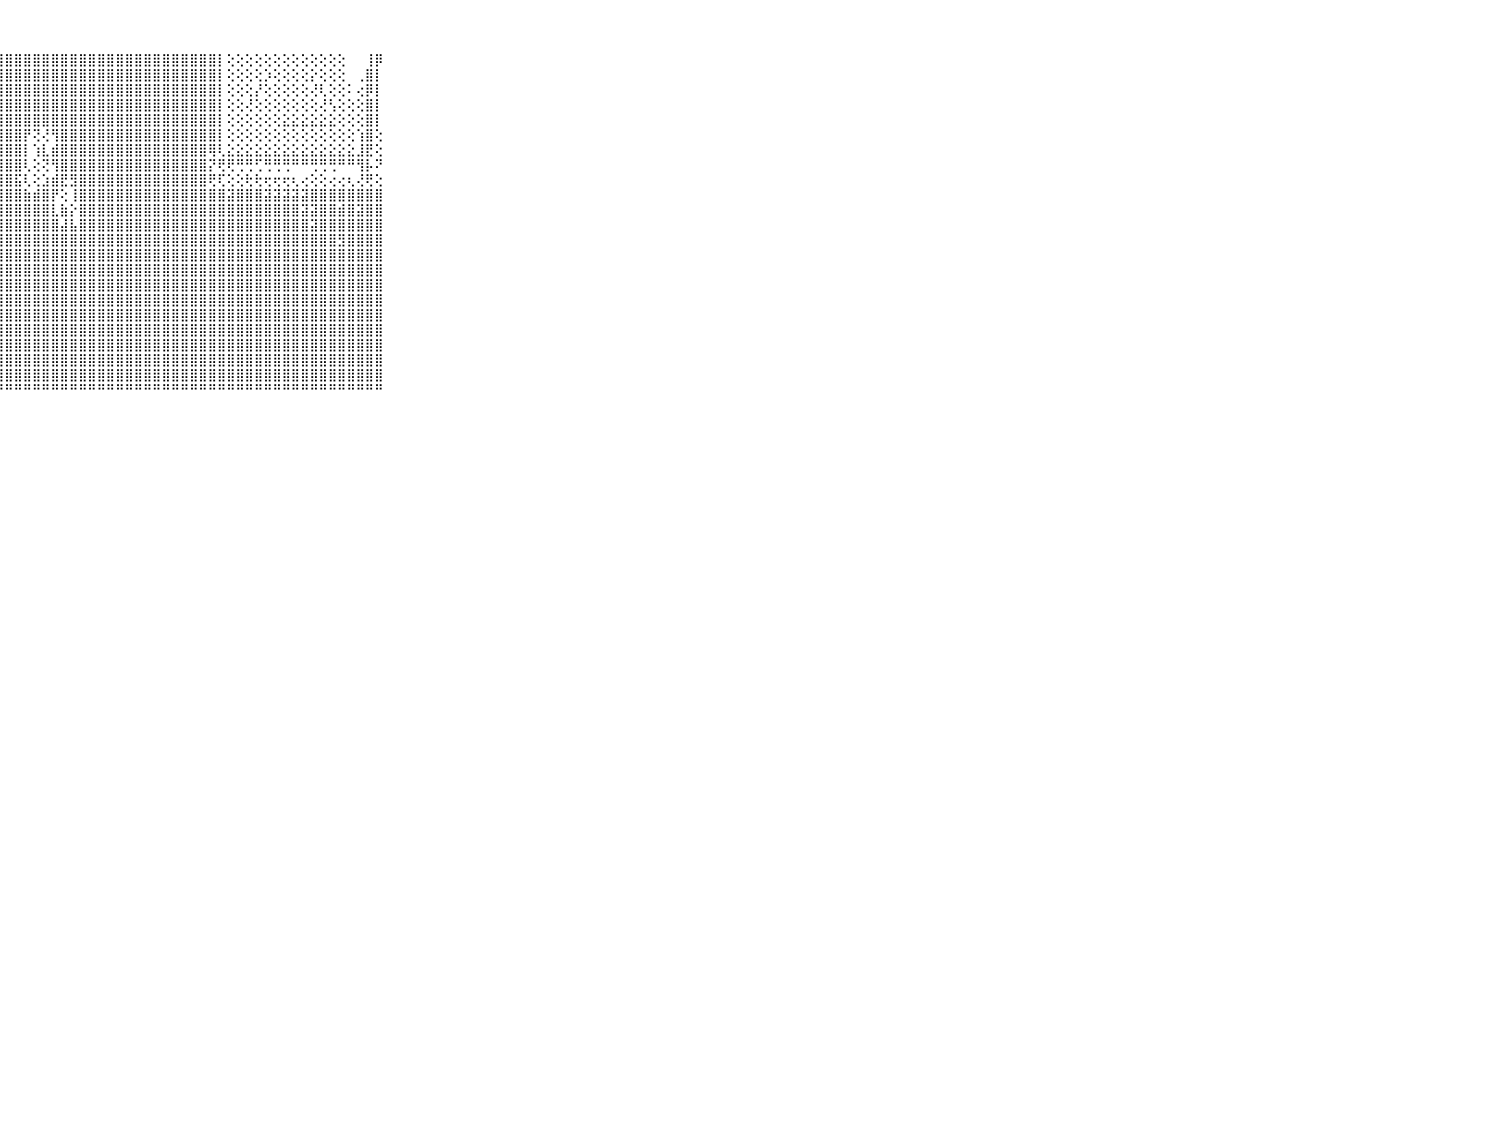

⠀⠀⠀⠀⠀⠀⠀⠀⠀⠀⠀⠁⠑⠑⠑⢁⢕⠀⢁⣿⣿⣿⣿⣿⣿⣿⣿⣿⣿⣿⣿⣿⣿⣿⣿⣿⣿⣿⣿⣿⣿⣿⣿⣿⣿⣿⣿⣿⣿⣿⣿⡇⢕⢕⢕⢕⢕⢕⢕⢕⢕⢕⢕⢕⢕⠀⠀⢸⡿⠀⠀⠀⠀⠀⠀⠀⠀⠀⠀⠀⠀
⠀⠀⠀⠀⠀⠀⠀⠀⠀⠀⠀⠀⠀⠀⠀⢀⠅⠄⢕⣿⣿⣿⣿⣿⣿⣿⣿⣿⣿⣿⣿⣿⣿⣿⣿⣿⣿⣿⣿⣿⣿⣿⣿⣿⣿⣿⣿⣿⣿⣿⣿⡇⢕⢕⢕⢕⡱⢕⢕⢕⢕⡕⢕⢕⢕⠀⢀⣿⡇⠀⠀⠀⠀⠀⠀⠀⠀⠀⠀⠀⠀
⠀⠀⠀⠀⠀⠀⠀⠀⠀⠀⠀⠀⠀⠀⠀⠑⢔⠀⢕⣿⣿⣿⣿⣿⣿⣿⣿⣿⣿⣿⣿⣿⣿⣿⣿⣿⣿⣿⣿⣿⣿⣿⣿⣿⣿⣿⣿⣿⣿⣿⣿⡇⢕⢕⢕⡜⢕⢕⢕⢕⢕⢜⢇⢕⢕⠅⢔⡿⡇⠀⠀⠀⠀⠀⠀⠀⠀⠀⠀⠀⠀
⠀⠀⠀⠀⠀⠀⠀⠀⠀⠀⠀⠀⠄⠀⠀⢕⢕⠐⢕⣿⣿⣿⣿⣿⣿⣿⣿⣿⣿⣿⣿⣿⣿⣿⣿⣿⣿⣿⣿⣿⣿⣿⣿⣿⣿⣿⣿⣿⣿⣿⣿⡇⢕⢕⢜⢕⢕⢕⢕⢕⢕⢕⢜⢣⢕⢕⢕⣿⡇⠀⠀⠀⠀⠀⠀⠀⠀⠀⠀⠀⠀
⠀⠀⠀⠀⠀⠀⠀⠀⠀⠀⠀⢔⢔⢔⢔⢕⢅⢀⢕⣿⣿⣿⣿⣿⣿⣿⣿⣿⣿⣿⣿⣿⣿⣿⣿⣿⣿⣿⣿⣿⣿⣿⣿⣿⣿⣿⣿⣿⣿⣿⣿⡇⢕⢕⢕⢕⢕⢕⣕⣕⣕⣕⣕⣕⢕⢕⢕⣿⡇⠀⠀⠀⠀⠀⠀⠀⠀⠀⠀⠀⠀
⠀⠀⠀⠀⠀⠀⠀⠀⠀⠀⠀⠱⢕⢕⢱⢕⢕⢱⢕⣿⣿⣿⣿⣿⣿⣿⣿⣿⣿⣿⡟⢝⢜⢻⣿⣿⣿⣿⣿⣿⣿⣿⣿⣿⣿⣿⣿⣿⣿⣿⣿⡇⢕⢕⢕⢕⢕⢕⢕⢕⢕⢕⢕⢕⢕⢕⢱⣿⢕⠀⠀⠀⠀⠀⠀⠀⠀⠀⠀⠀⠀
⠀⠀⠀⠀⠀⠀⠀⠀⠀⠀⠀⢔⢔⢔⢕⢕⢕⢕⢕⢿⣿⣿⣿⣿⣿⣿⣿⣿⣿⣿⡇⢱⣇⣾⣿⣿⣿⣿⣿⣿⣿⣿⣿⣿⣿⣿⣿⣿⣿⣿⢿⢇⣕⣕⣕⣕⣕⣕⣕⣕⣕⣕⣕⣕⣕⣕⣸⣟⢕⠀⠀⠀⠀⠀⠀⠀⠀⠀⠀⠀⠀
⠀⠀⠀⠀⠀⠀⠀⠀⠀⠀⠀⢕⢕⢕⢕⢕⢕⢕⢕⢾⣿⣿⣿⣿⣿⣿⣿⣿⣿⣿⢇⢕⢝⢻⣿⣿⣿⣿⣿⣿⣿⣿⣿⣿⣿⣿⣿⣿⣿⣿⡝⢟⢟⢛⢛⢋⢛⢛⢛⠛⠛⢛⢛⢛⠛⠛⢻⡧⠝⠀⠀⠀⠀⠀⠀⠀⠀⠀⠀⠀⠀
⠀⠀⠀⠀⠀⠀⠀⠀⠀⠀⠀⢕⢕⢕⢇⢸⢟⢕⢕⢸⣿⣿⣿⣿⣿⣿⣿⣿⣿⣯⢇⢕⣱⣾⣟⣻⣿⣿⣿⣿⣿⣿⣿⣿⣿⣿⣿⣿⣿⣿⢟⢏⢕⢕⢗⢗⢖⢖⢖⢆⢔⢕⢕⢔⢔⢆⢜⢟⢕⠀⠀⠀⠀⠀⠀⠀⠀⠀⠀⠀⠀
⠀⠀⠀⠀⠀⠀⠀⠀⠀⠀⠀⢕⢜⢕⢕⢸⢕⢕⢕⢸⣿⣿⣿⣿⣿⣻⣿⣿⣿⣿⣷⣾⣿⡟⢕⢸⣿⣿⣿⣿⣿⣿⣿⣿⣿⣿⣿⣿⣿⣿⣿⣿⣽⣿⣿⣿⣽⣽⣽⣽⣽⣿⣿⣿⣿⣿⣿⣿⣿⠀⠀⠀⠀⠀⠀⠀⠀⠀⠀⠀⠀
⠀⠀⠀⠀⠀⠀⠀⠀⠀⠀⠀⢕⢕⢗⢗⡞⢗⢕⢕⢸⣿⣿⣿⣿⣿⣿⣿⣿⣿⣿⣿⣿⣿⣇⣷⡕⣿⣿⣿⣿⣿⣿⣿⣿⣿⣿⣿⣿⣿⣿⣿⣿⣿⣿⣿⣿⣿⣿⣿⣿⣽⣽⣿⣿⣾⣿⣽⣿⣿⠀⠀⠀⠀⠀⠀⠀⠀⠀⠀⠀⠀
⠀⠀⠀⠀⠀⠀⠀⠀⠀⠀⠀⠜⢕⠕⢕⢗⢕⡕⢕⢸⣿⣿⣿⣿⣿⣿⣿⣿⣿⣿⣿⣿⣿⣿⣼⣧⣿⣿⣿⣿⣿⣿⣿⣿⣿⣿⣿⣿⣿⣿⣿⣿⣿⣿⣿⣿⣿⣿⣿⣿⣿⣽⣿⣿⣿⣿⣿⣿⣿⠀⠀⠀⠀⠀⠀⠀⠀⠀⠀⠀⠀
⠀⠀⠀⠀⠀⠀⠀⠀⠀⠀⠀⢰⢕⢕⢕⢕⢕⢕⢕⢸⣿⣿⣿⣿⣿⣿⣿⣿⣿⣿⣿⣿⣿⣿⣿⣿⣿⣿⣿⣿⣿⣿⣿⣿⣿⣿⣿⣿⣿⣿⣿⣿⣿⣿⣿⣿⣿⣿⣿⣿⣿⣿⣿⣿⣻⣿⣿⣿⣿⠀⠀⠀⠀⠀⠀⠀⠀⠀⠀⠀⠀
⠀⠀⠀⠀⠀⠀⠀⠀⠀⠀⠀⢕⢕⢕⢕⢕⢕⢕⢕⢸⣿⣿⣿⣿⣿⣿⣿⣿⣿⣿⣿⣿⣿⣿⣿⣿⣿⣿⣿⣿⣿⣿⣿⣿⣿⣿⣿⣿⣿⣿⣿⣿⣿⣿⣿⣿⣿⣿⣿⣿⣿⣿⣿⣿⣿⣿⣿⣿⣿⠀⠀⠀⠀⠀⠀⠀⠀⠀⠀⠀⠀
⠀⠀⠀⠀⠀⠀⠀⠀⠀⠀⠀⢕⢕⢕⢕⢕⢕⢕⢕⢸⣿⣿⣿⣿⣿⣿⣿⣿⣿⣿⣿⣿⣿⣿⣿⣿⣿⣿⣿⣿⣿⣿⣿⣿⣿⣿⣿⣿⣿⣿⣿⣿⣿⣿⣿⣿⣿⣿⣿⣿⣿⣿⣿⣿⣿⣿⣿⣿⣿⠀⠀⠀⠀⠀⠀⠀⠀⠀⠀⠀⠀
⠀⠀⠀⠀⠀⠀⠀⠀⠀⠀⠀⠕⢕⢕⢕⢸⢇⢕⡕⢸⣷⣽⣿⣿⣿⣿⣿⣿⣿⣿⣿⣿⣿⣿⣿⣿⣿⣿⣿⣿⣿⣿⣿⣿⣿⣿⣿⣿⣿⣿⣿⣿⣿⣿⣿⣿⣿⣿⣿⣿⣿⣿⣿⣿⣿⣿⣿⣿⣿⠀⠀⠀⠀⠀⠀⠀⠀⠀⠀⠀⠀
⠀⠀⠀⠀⠀⠀⠀⠀⠀⠀⠀⢝⢝⢝⡝⢕⢇⢕⣷⢿⣿⣿⣿⣿⣿⣿⣿⣿⣿⣿⣿⣿⣿⣿⣿⣿⣿⣿⣿⣿⣿⣿⣿⣿⣿⣿⣿⣿⣿⣿⣿⣿⣿⣿⣿⣿⣿⣿⣿⣿⣿⣿⣿⣿⣿⣿⣿⣿⣿⠀⠀⠀⠀⠀⠀⠀⠀⠀⠀⠀⠀
⠀⠀⠀⠀⠀⠀⠀⠀⠀⠀⠀⢕⢜⢕⢕⢕⢗⢕⢟⢾⣿⣿⣿⣿⣿⣿⣿⣿⣿⣿⣿⣿⣿⣿⣿⣿⣿⣿⣿⣿⣿⣿⣿⣿⣿⣿⣿⣿⣿⣿⣿⣿⣿⣿⣿⣿⣿⣿⣿⣿⣿⣿⣿⣿⣿⣿⣿⣿⣿⠀⠀⠀⠀⠀⠀⠀⠀⠀⠀⠀⠀
⠀⠀⠀⠀⠀⠀⠀⠀⠀⠀⠀⢱⢵⢕⡕⢕⢕⢕⢕⢸⣿⣿⣿⣿⣿⣿⣿⣿⣿⣿⣿⣿⣿⣿⣿⣿⣿⣿⣿⣿⣿⣿⣿⣿⣿⣿⣿⣿⣿⣿⣿⣿⣿⣿⣿⣿⣿⣿⣿⣿⣿⣿⣿⣿⣿⣿⣿⣿⣿⠀⠀⠀⠀⠀⠀⠀⠀⠀⠀⠀⠀
⠀⠀⠀⠀⠀⠀⠀⠀⠀⠀⠀⢕⢗⢕⢕⢕⢕⢕⢇⢸⣿⣿⣿⣿⣿⣿⣿⣿⣿⣿⣿⣿⣿⣿⣿⣿⣿⣿⣿⣿⣿⣿⣿⣿⣿⣿⣿⣿⣿⣿⣿⣿⣿⣿⣿⣿⣿⣿⣿⣿⣿⣿⣿⣿⣿⣿⣿⣿⣿⠀⠀⠀⠀⠀⠀⠀⠀⠀⠀⠀⠀
⠀⠀⠀⠀⠀⠀⠀⠀⠀⠀⠀⢕⢕⢕⢕⢕⢕⢕⢕⢸⣿⣿⣿⣿⣿⣿⣿⣿⣿⣿⣿⣿⣿⣿⣿⣿⣿⣿⣿⣿⣿⣿⣿⣿⣿⣿⣿⣿⣿⣿⣿⣿⣿⣿⣿⣿⣿⣿⣿⣿⣿⣿⣿⣿⣿⣿⣿⣿⣿⠀⠀⠀⠀⠀⠀⠀⠀⠀⠀⠀⠀
⠀⠀⠀⠀⠀⠀⠀⠀⠀⠀⠀⣕⣱⣵⣵⣵⣕⡕⡕⢸⣿⣿⣿⣿⣿⣿⣿⣿⣿⣿⣿⣿⣿⣿⣿⣿⣿⣿⣿⣿⣿⣿⣿⣿⣿⣿⣿⣿⣿⣿⣿⣿⣿⣿⣿⣿⣿⣿⣿⣿⣿⣿⣿⣿⣿⣿⣿⣿⣿⠀⠀⠀⠀⠀⠀⠀⠀⠀⠀⠀⠀
⠀⠀⠀⠀⠀⠀⠀⠀⠀⠀⠀⠛⠛⠛⠛⠛⠙⠑⠃⠘⠛⠛⠛⠛⠛⠛⠛⠛⠛⠛⠛⠛⠛⠛⠛⠛⠛⠛⠛⠛⠛⠛⠛⠛⠛⠛⠛⠛⠛⠛⠛⠛⠛⠛⠛⠛⠛⠛⠛⠛⠛⠛⠛⠛⠛⠛⠛⠛⠛⠀⠀⠀⠀⠀⠀⠀⠀⠀⠀⠀⠀